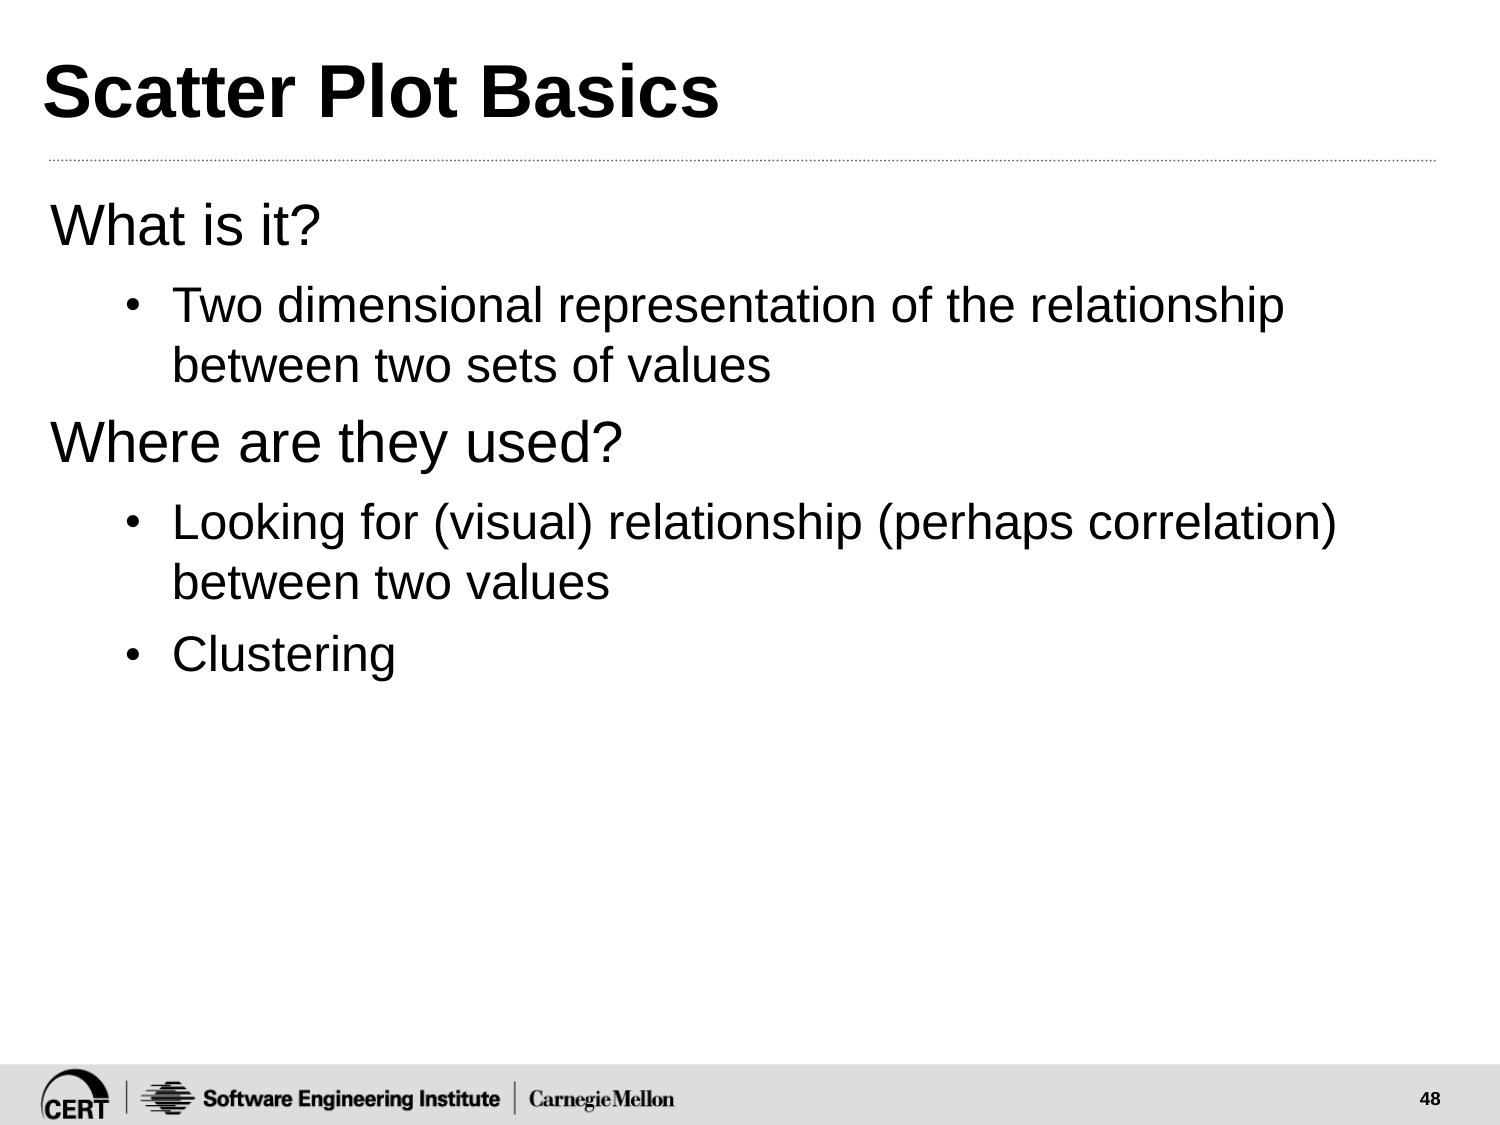

# Scatter Plot Basics
What is it?
Two dimensional representation of the relationship between two sets of values
Where are they used?
Looking for (visual) relationship (perhaps correlation) between two values
Clustering